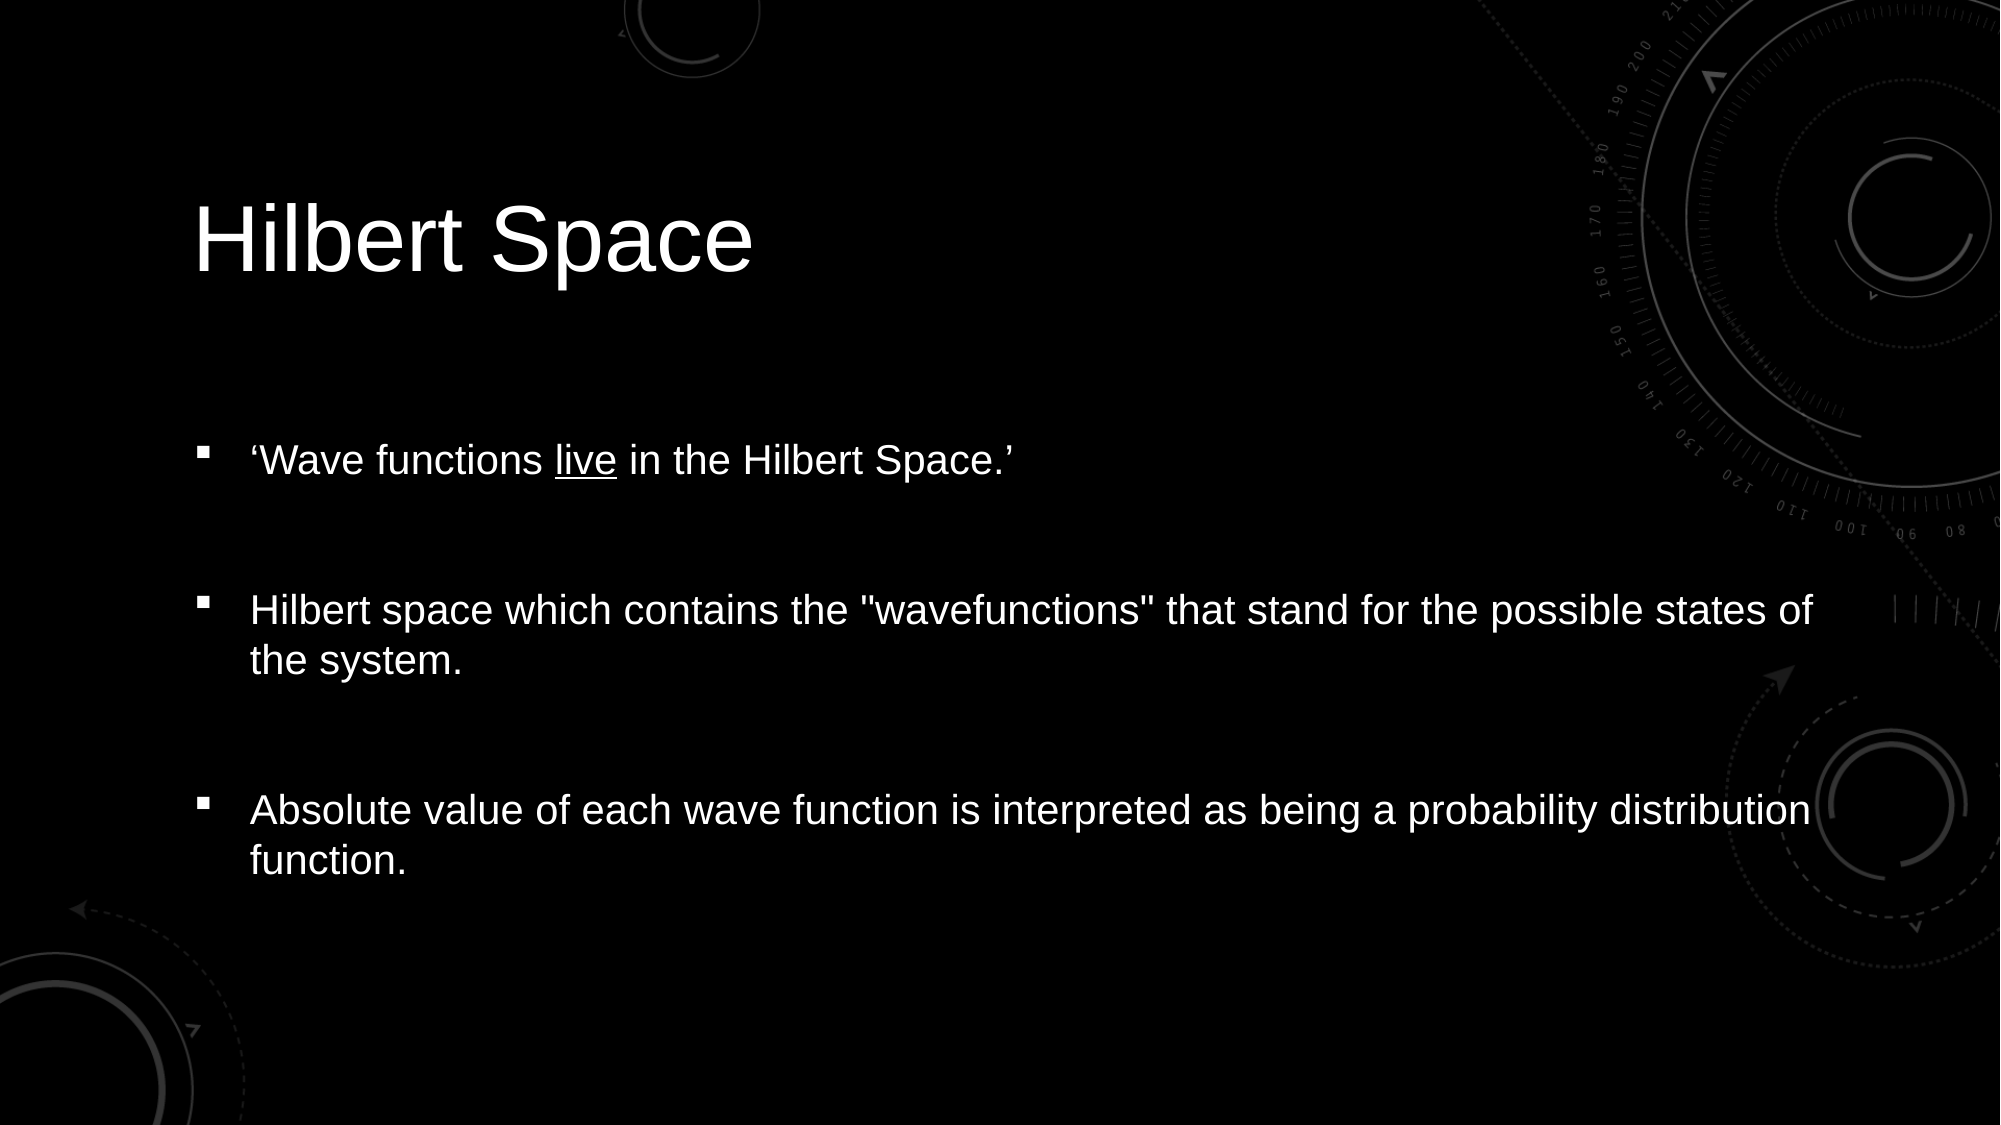

Hilbert Space
‘Wave functions live in the Hilbert Space.’

Hilbert space which contains the "wavefunctions" that stand for the possible states of the system.

Absolute value of each wave function is interpreted as being a probability distribution function.